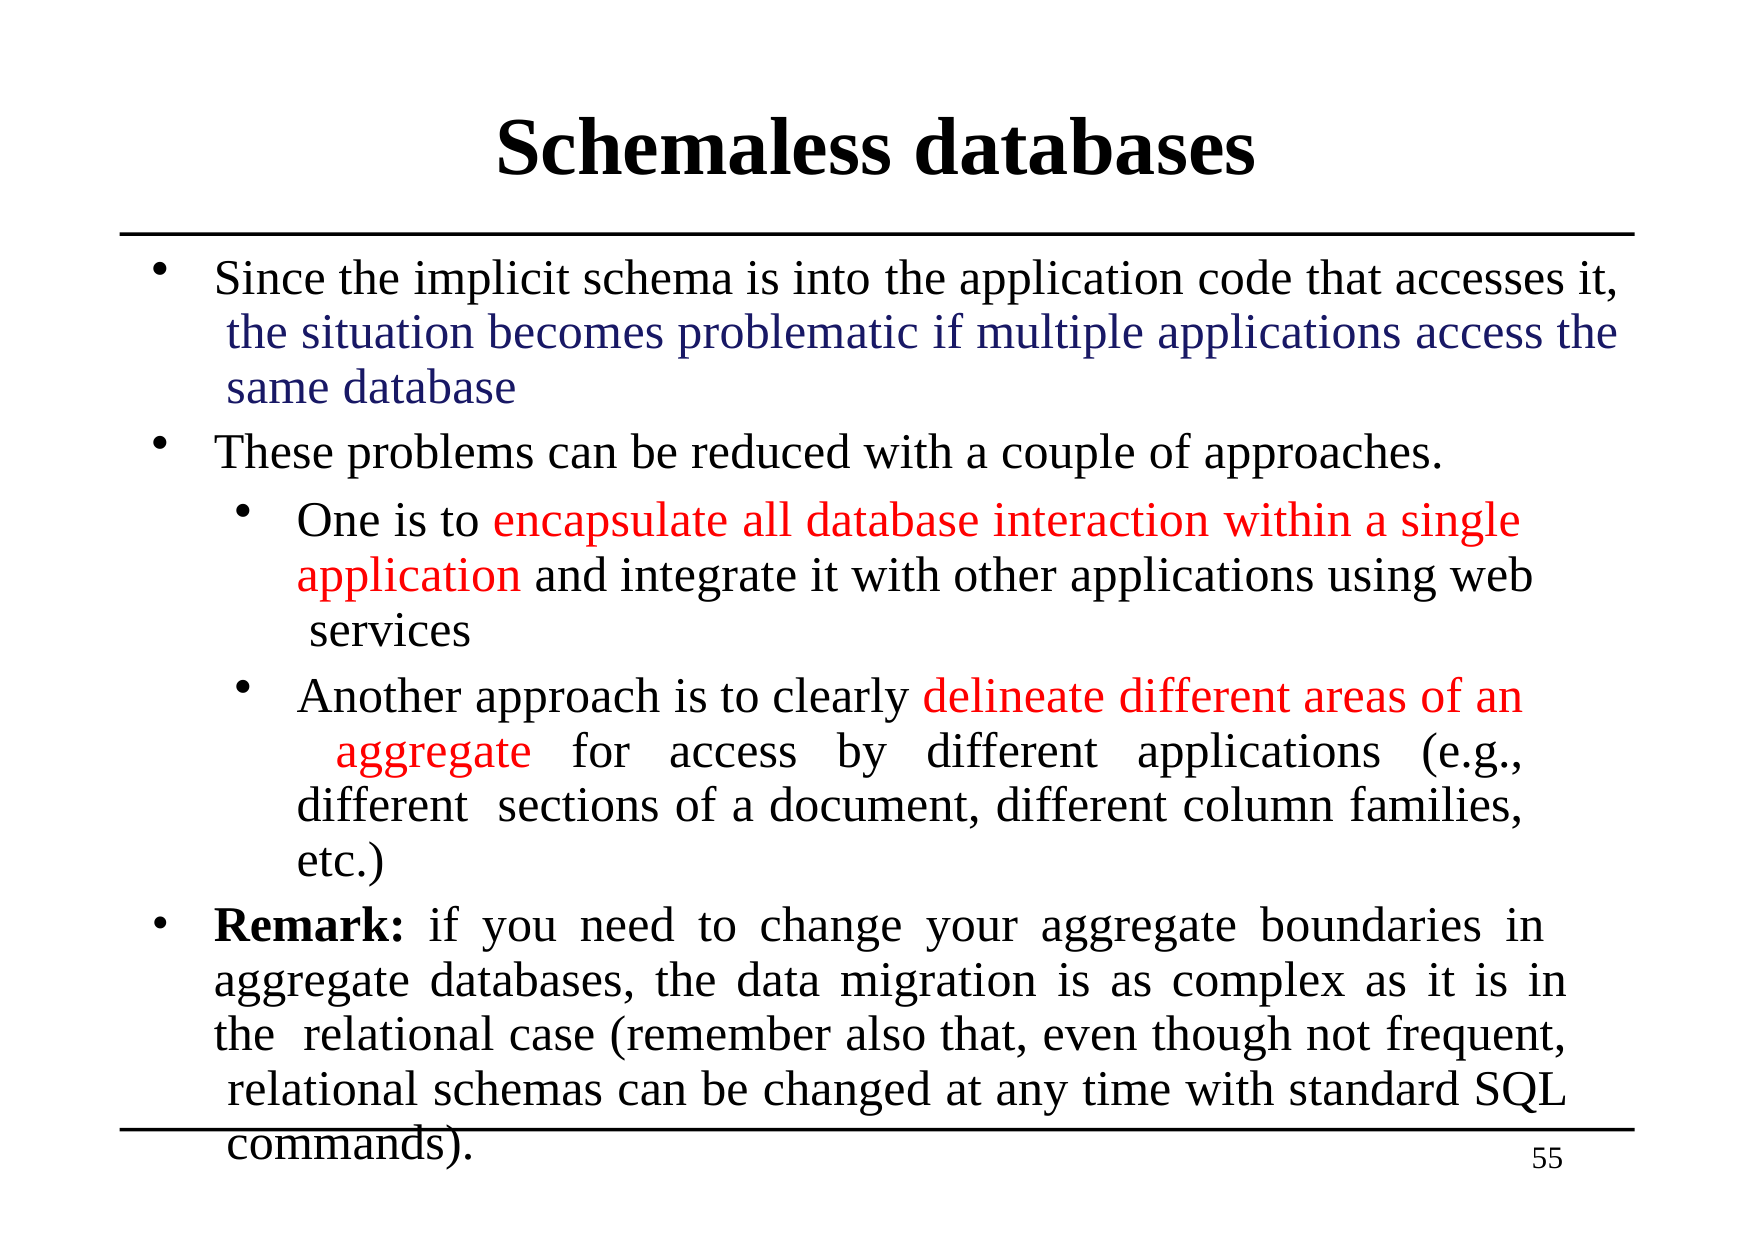

# Schemaless databases

Since the implicit schema is into the application code that accesses it,  the situation becomes problematic if multiple applications access the  same database
These problems can be reduced with a couple of approaches.
One is to encapsulate all database interaction within a single  application and integrate it with other applications using web  services
Another approach is to clearly delineate different areas of an  aggregate for access by different applications (e.g., different  sections of a document, different column families, etc.)
Remark: if you need to change your aggregate boundaries in  aggregate databases, the data migration is as complex as it is in the  relational case (remember also that, even though not frequent,  relational schemas can be changed at any time with standard SQL  commands).

55